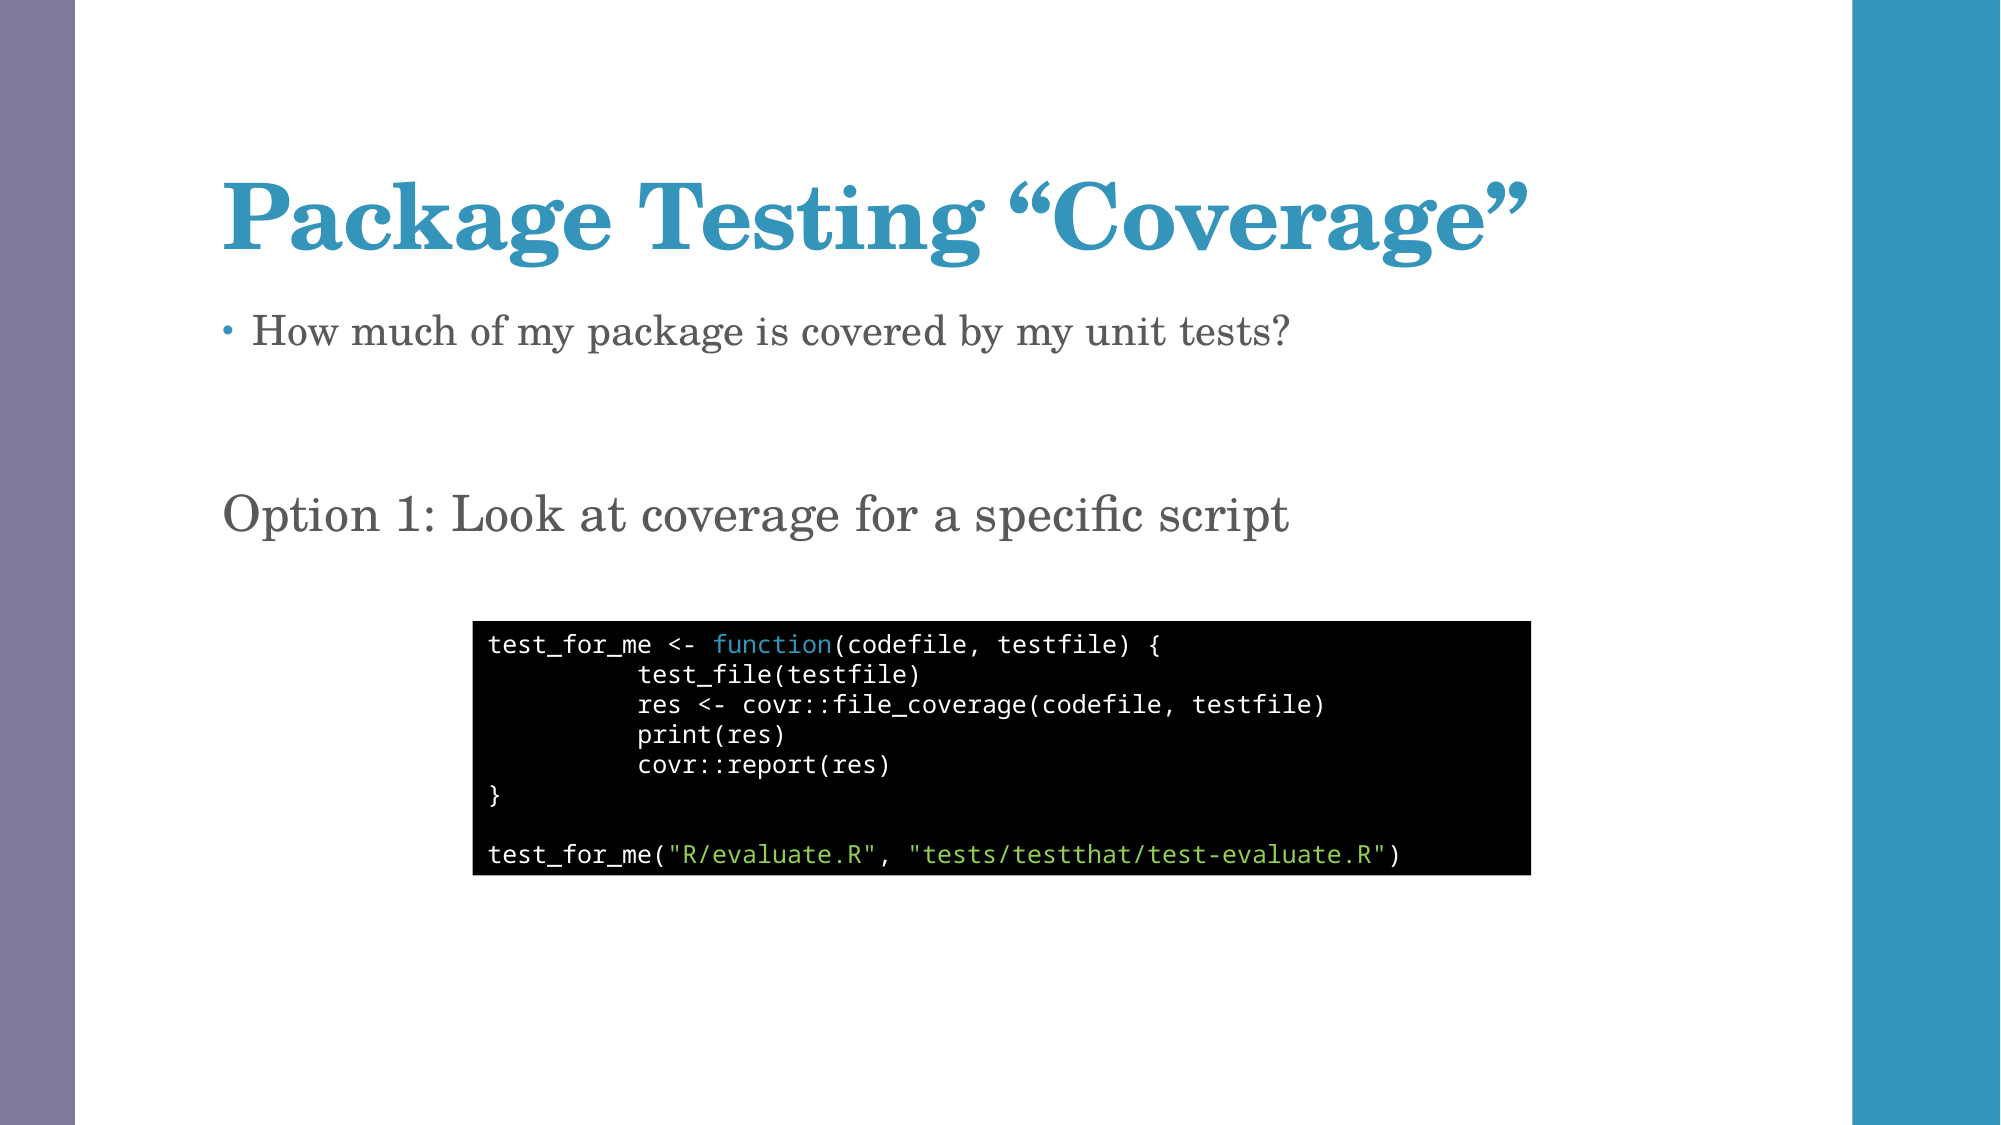

# Package Testing “Coverage”
How much of my package is covered by my unit tests?
Option 1: Look at coverage for a specific script
test_for_me <- function(codefile, testfile) {
  	test_file(testfile)
	res <- covr::file_coverage(codefile, testfile)
	print(res)
	covr::report(res)
}
test_for_me("R/evaluate.R", "tests/testthat/test-evaluate.R")